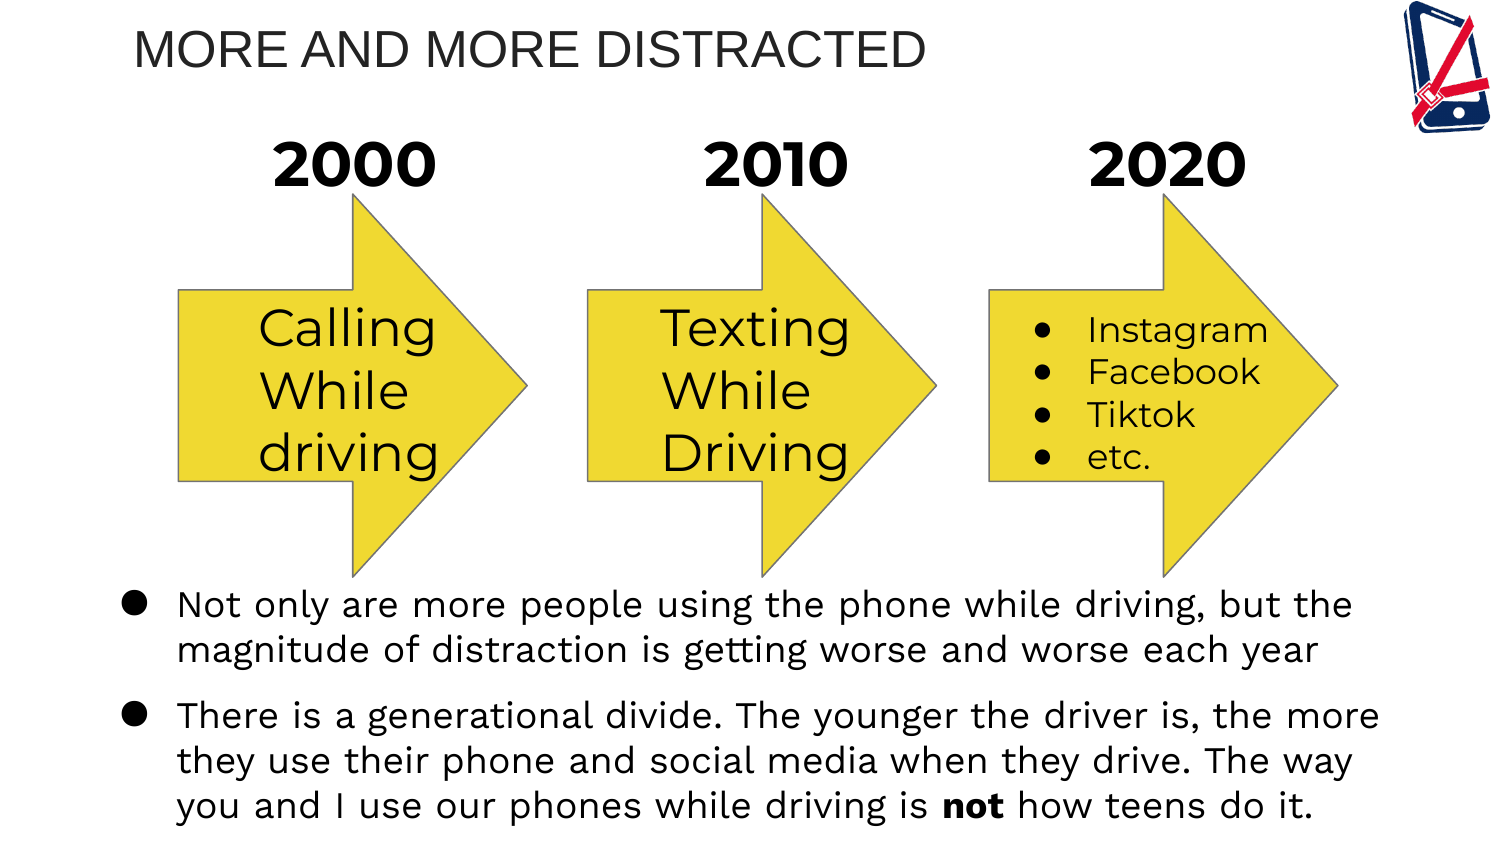

MORE AND MORE DISTRACTED
2000
2010
2020

Calling
While driving
Texting
While Driving
Instagram
Facebook
Tiktok
etc.
Not only are more people using the phone while driving, but the magnitude of distraction is getting worse and worse each year
There is a generational divide. The younger the driver is, the more they use their phone and social media when they drive. The way you and I use our phones while driving is not how teens do it.